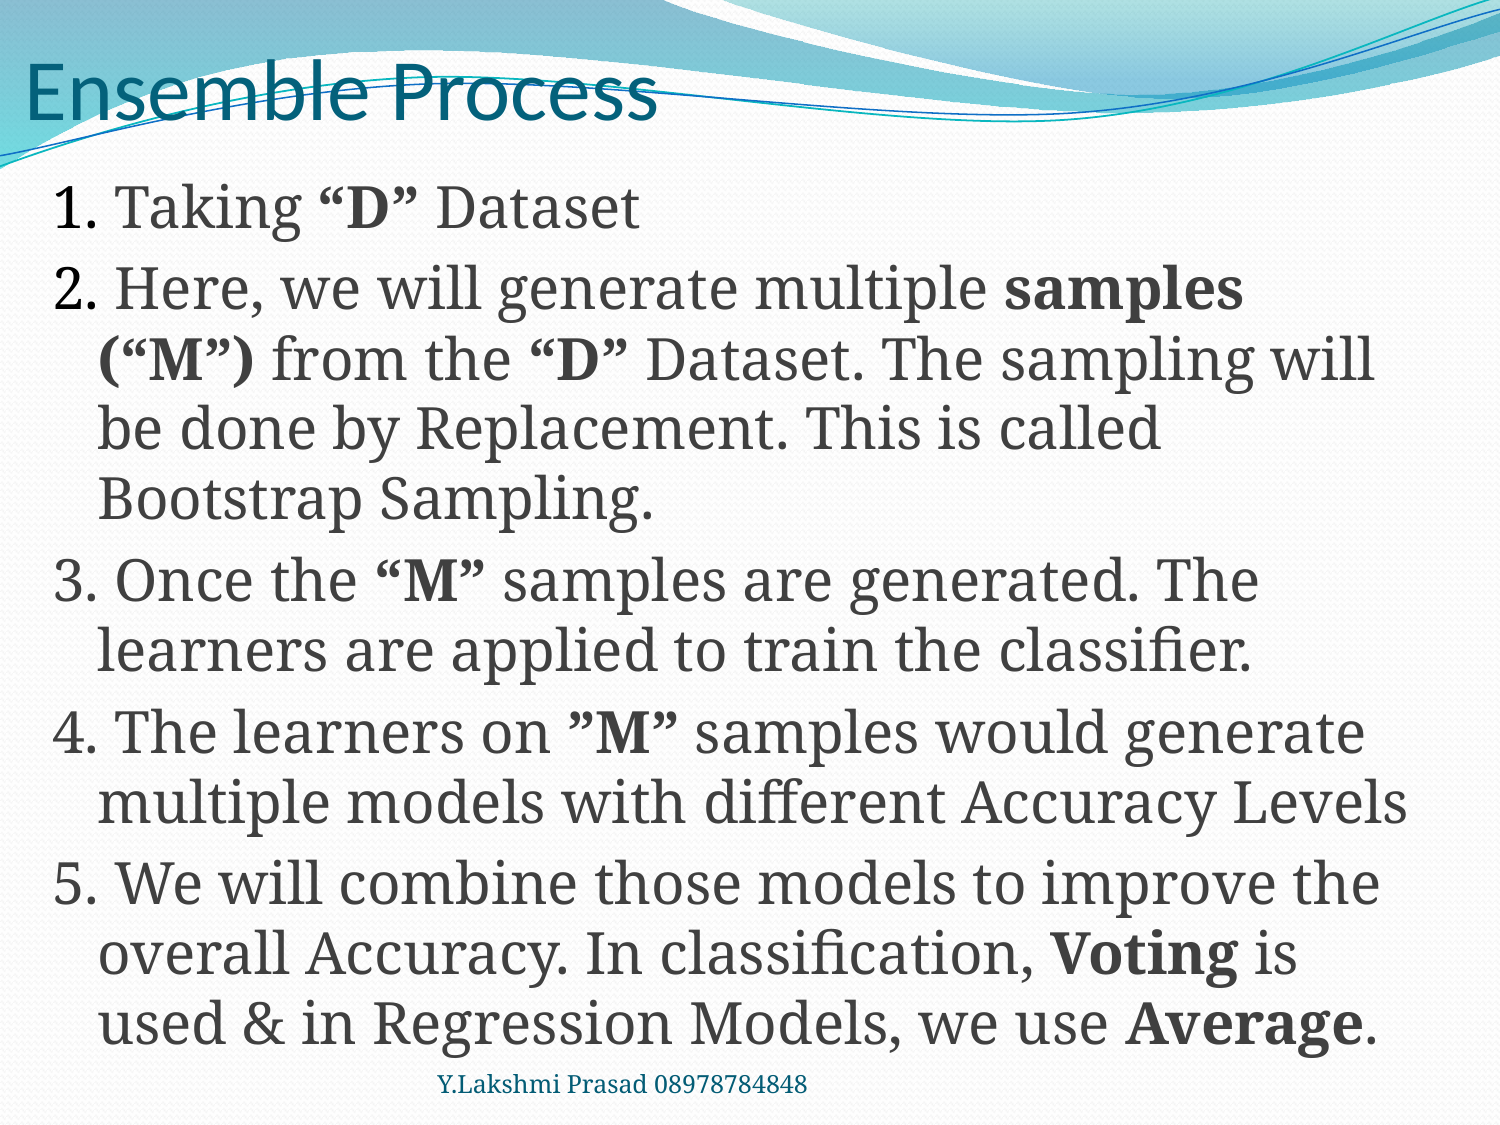

# Ensemble Process
1. Taking “D” Dataset
2. Here, we will generate multiple samples (“M”) from the “D” Dataset. The sampling will be done by Replacement. This is called Bootstrap Sampling.
3. Once the “M” samples are generated. The learners are applied to train the classifier.
4. The learners on ”M” samples would generate multiple models with different Accuracy Levels
5. We will combine those models to improve the overall Accuracy. In classification, Voting is used & in Regression Models, we use Average.

Y.Lakshmi Prasad 08978784848